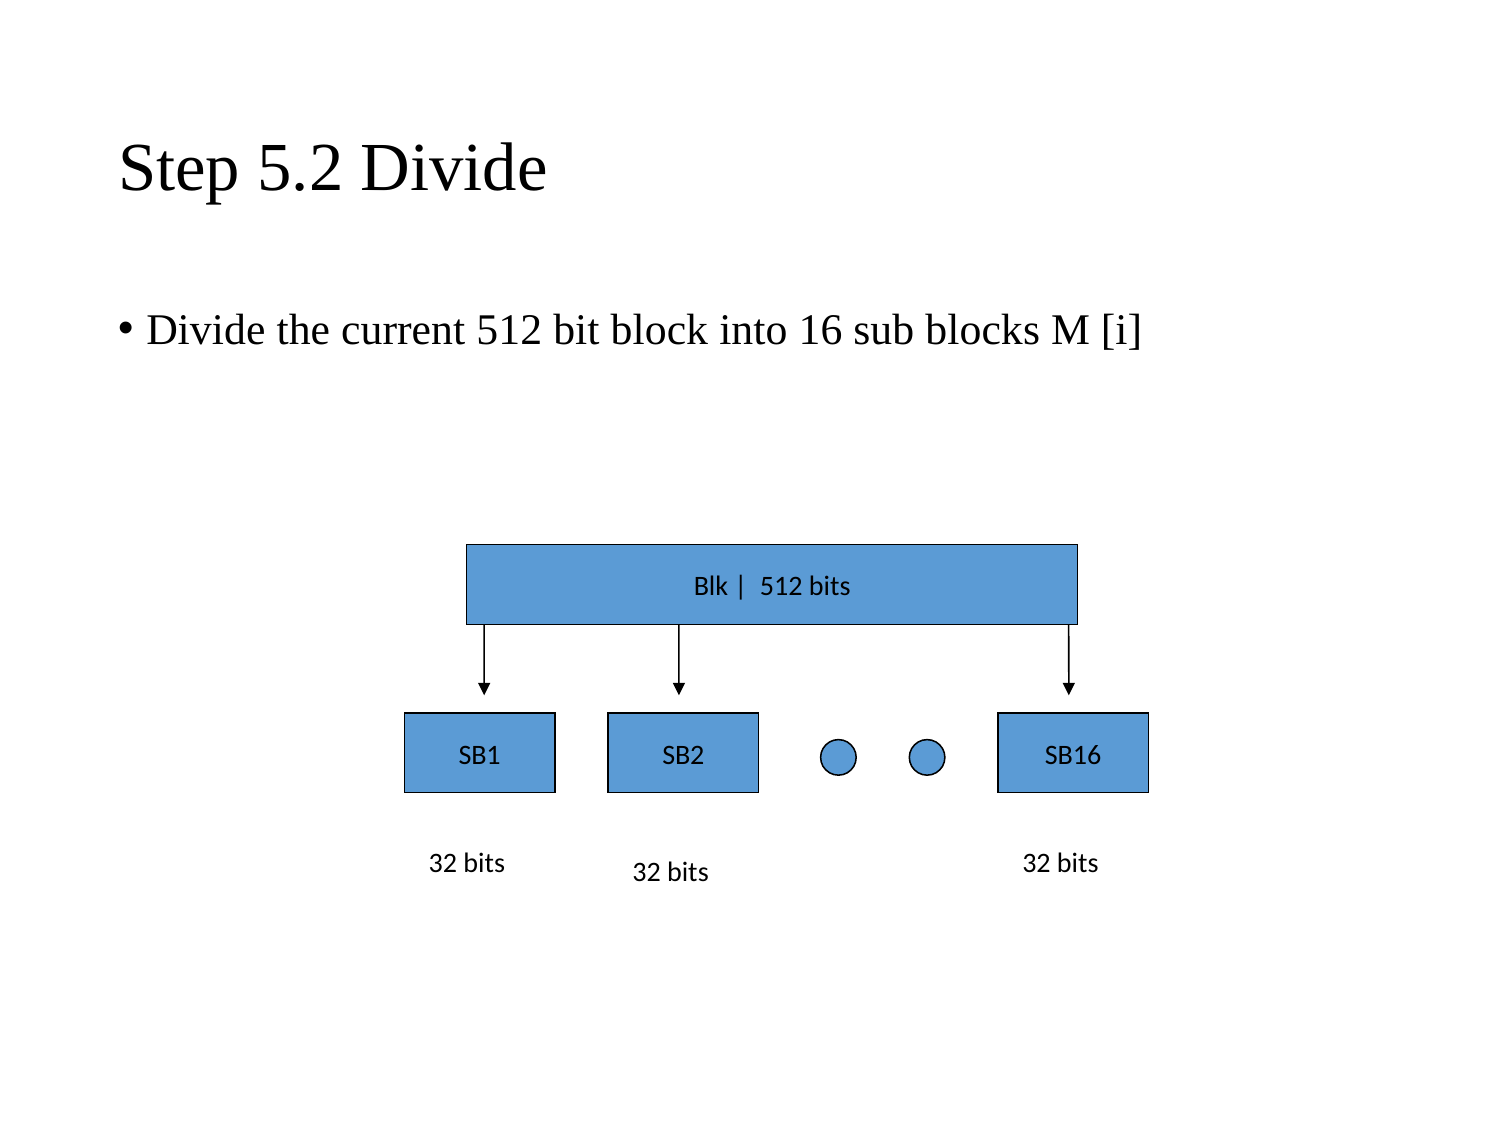

# Step 5.2 Divide
Divide the current 512 bit block into 16 sub blocks M [i]
Blk |  512 bits

SB1
SB2
SB16

32 bits
32 bits
32 bits